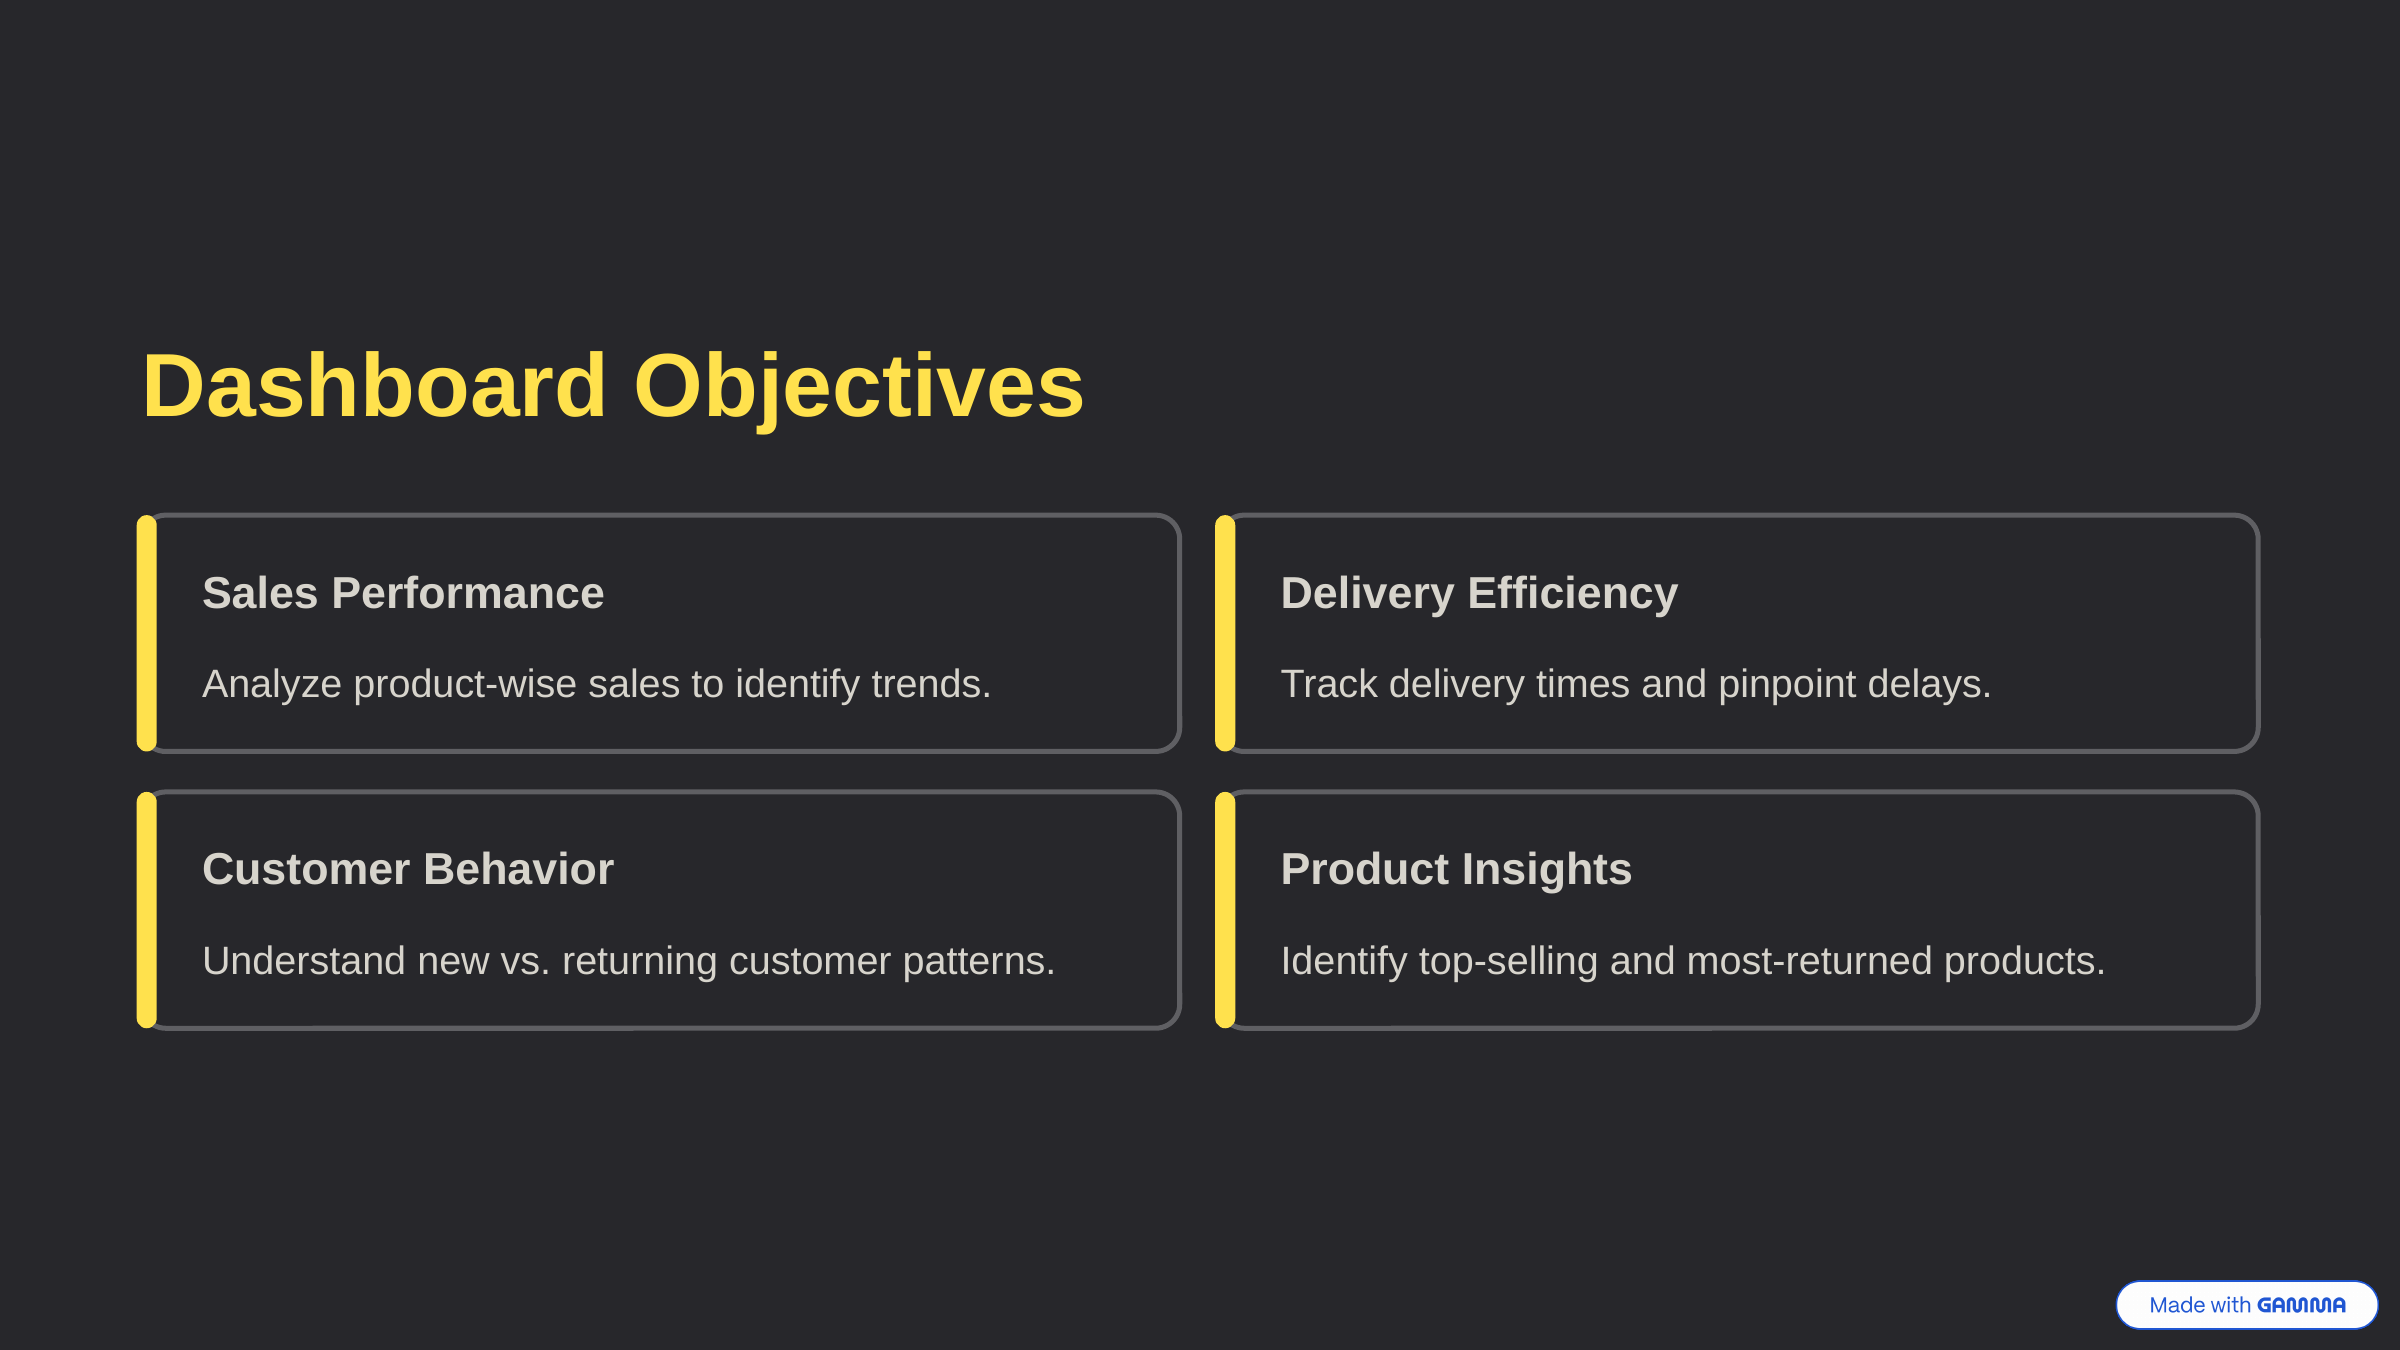

Dashboard Objectives

Sales Performance
Delivery Efficiency
Analyze product-wise sales to identify trends.
Track delivery times and pinpoint delays.

Customer Behavior
Product Insights
Understand new vs. returning customer patterns.
Identify top-selling and most-returned products.